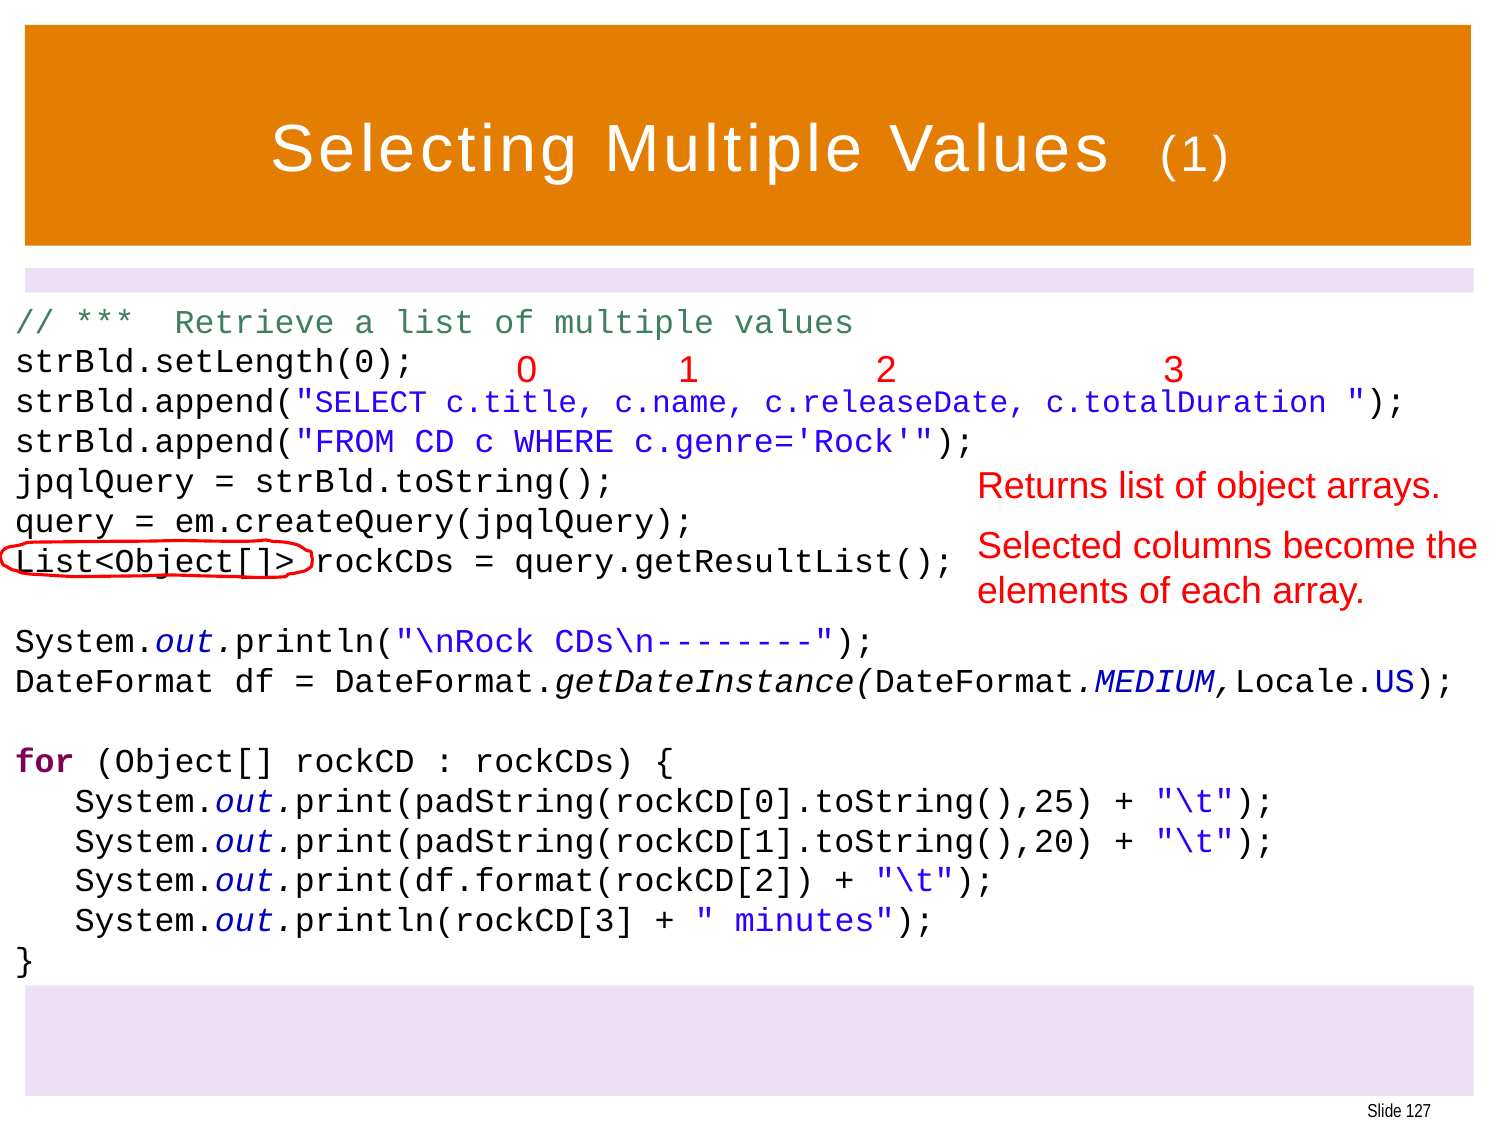

127
# Selecting Multiple Values  (1)

// ***  Retrieve a list of multiple values
strBld.setLength(0);
strBld.append("SELECT c.title, c.name, c.releaseDate, c.totalDuration ");
strBld.append("FROM CD c WHERE c.genre='Rock'");
jpqlQuery = strBld.toString();
query = em.createQuery(jpqlQuery);
List<Object[]> rockCDs = query.getResultList();

System.out.println("\nRock CDs\n--------");
DateFormat df = DateFormat.getDateInstance(DateFormat.MEDIUM,Locale.US);

for (Object[] rockCD : rockCDs) {
   System.out.print(padString(rockCD[0].toString(),25) + "\t");
   System.out.print(padString(rockCD[1].toString(),20) + "\t");
   System.out.print(df.format(rockCD[2]) + "\t");
   System.out.println(rockCD[3] + " minutes");
}
0
1
2
3
Returns list of object arrays.
Selected columns become the elements of each array.